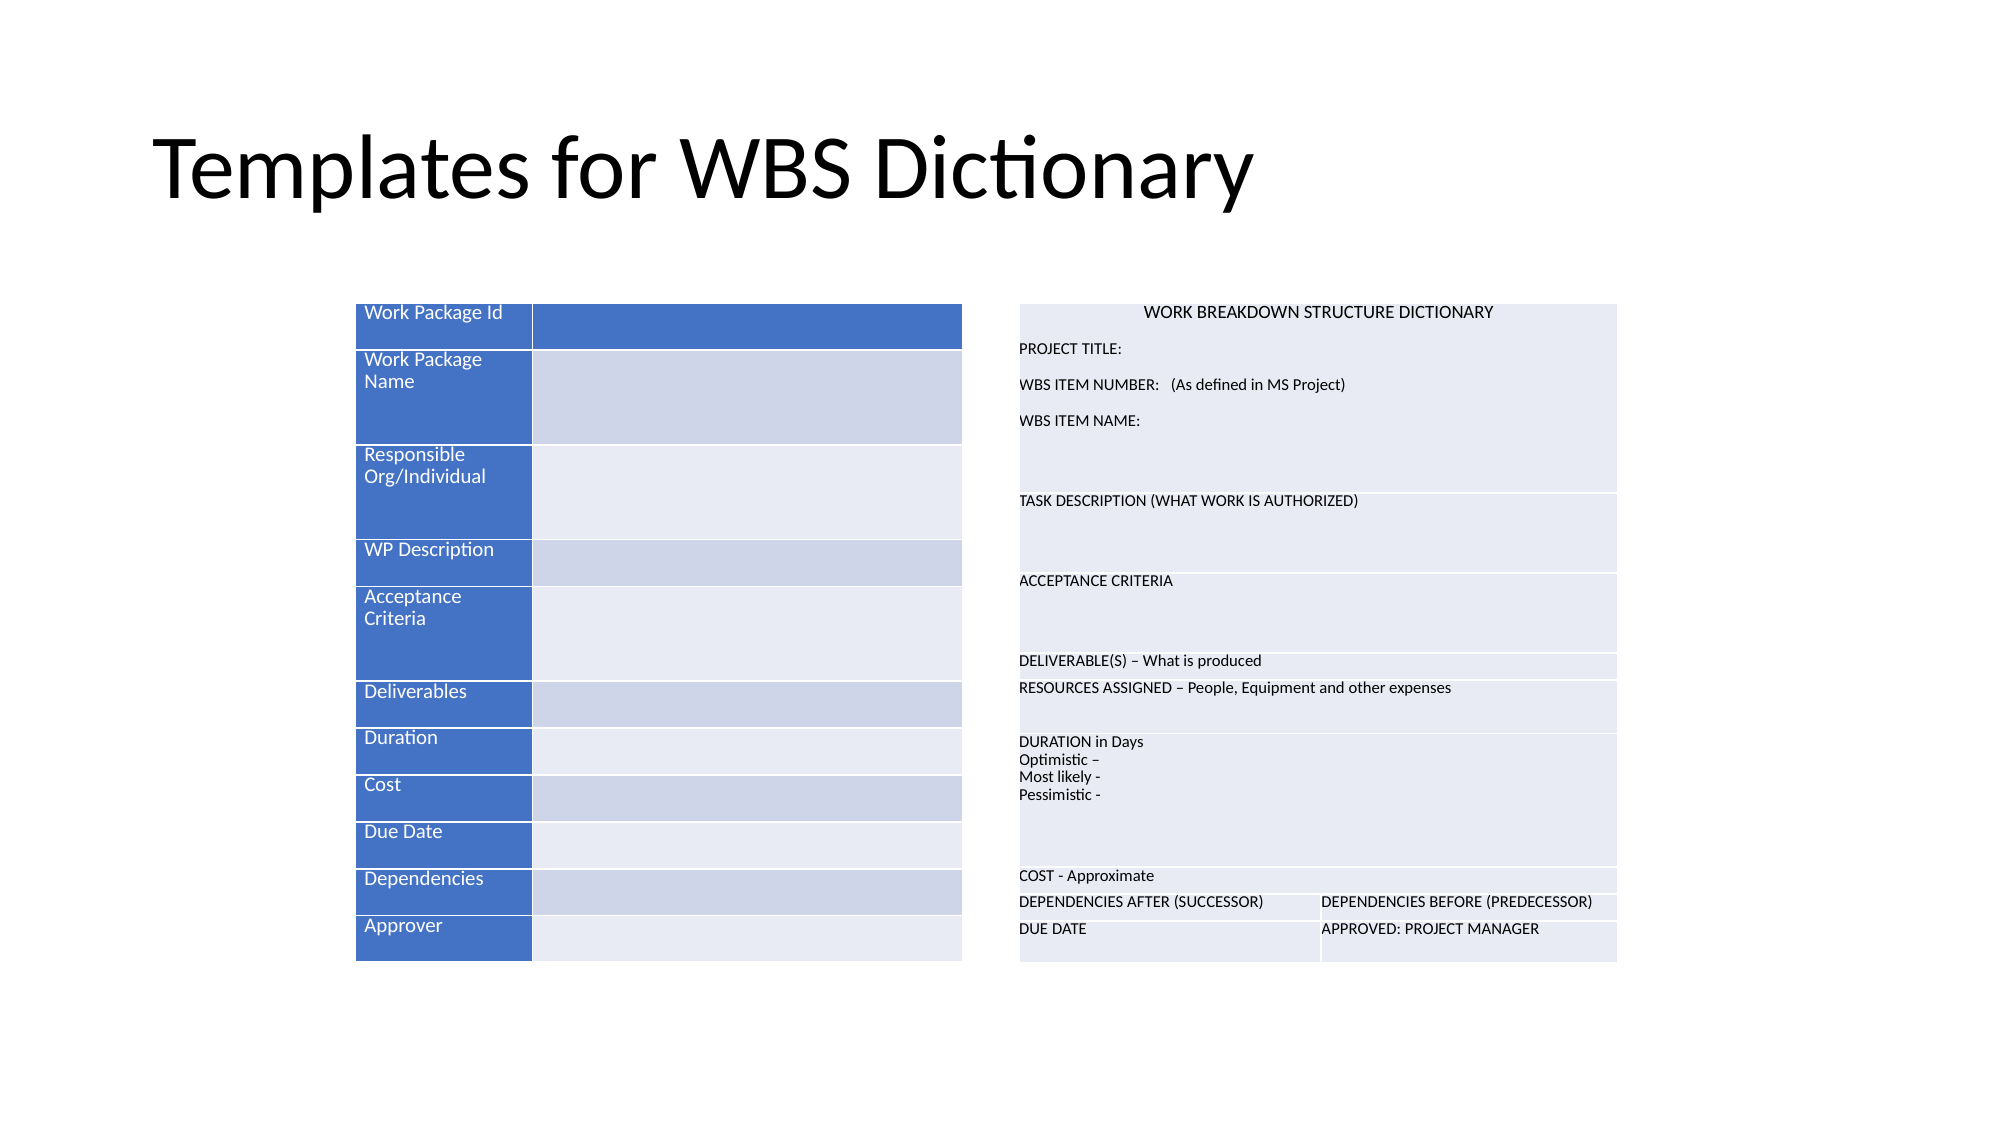

# Templates for WBS Dictionary
| Work Package Id |  |
| --- | --- |
| Work Package Name |  |
| Responsible Org/Individual |  |
| WP Description |  |
| Acceptance Criteria |  |
| Deliverables |  |
| Duration |  |
| Cost |  |
| Due Date |  |
| Dependencies |  |
| Approver |  |
| WORK BREAKDOWN STRUCTURE DICTIONARY   PROJECT TITLE:   WBS ITEM NUMBER: (As defined in MS Project)   WBS ITEM NAME: |  |
| --- | --- |
| TASK DESCRIPTION (WHAT WORK IS AUTHORIZED) |  |
| ACCEPTANCE CRITERIA |  |
| DELIVERABLE(S) – What is produced |  |
| RESOURCES ASSIGNED – People, Equipment and other expenses |  |
| DURATION in Days Optimistic – Most likely - Pessimistic - |  |
| COST - Approximate |  |
| DEPENDENCIES AFTER (SUCCESSOR) | DEPENDENCIES BEFORE (PREDECESSOR) |
| DUE DATE | APPROVED: PROJECT MANAGER |